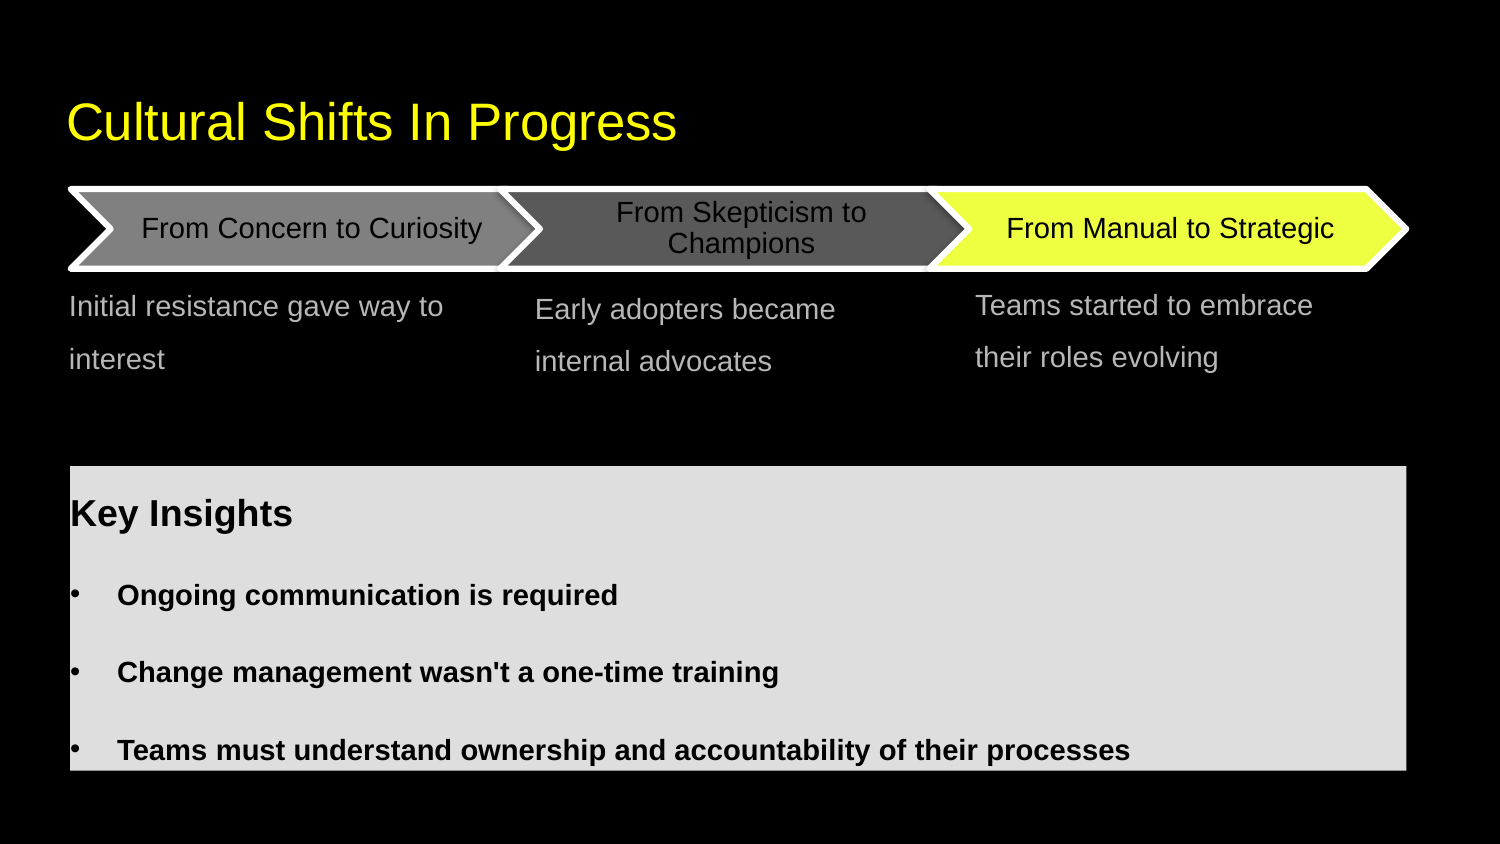

# Cultural Shifts In Progress
From Concern to Curiosity
From Skepticism to Champions
From Manual to Strategic
Teams started to embrace their roles evolving
Initial resistance gave way to interest
Early adopters became internal advocates
Key Insights
Ongoing communication is required
Change management wasn't a one-time training
Teams must understand ownership and accountability of their processes